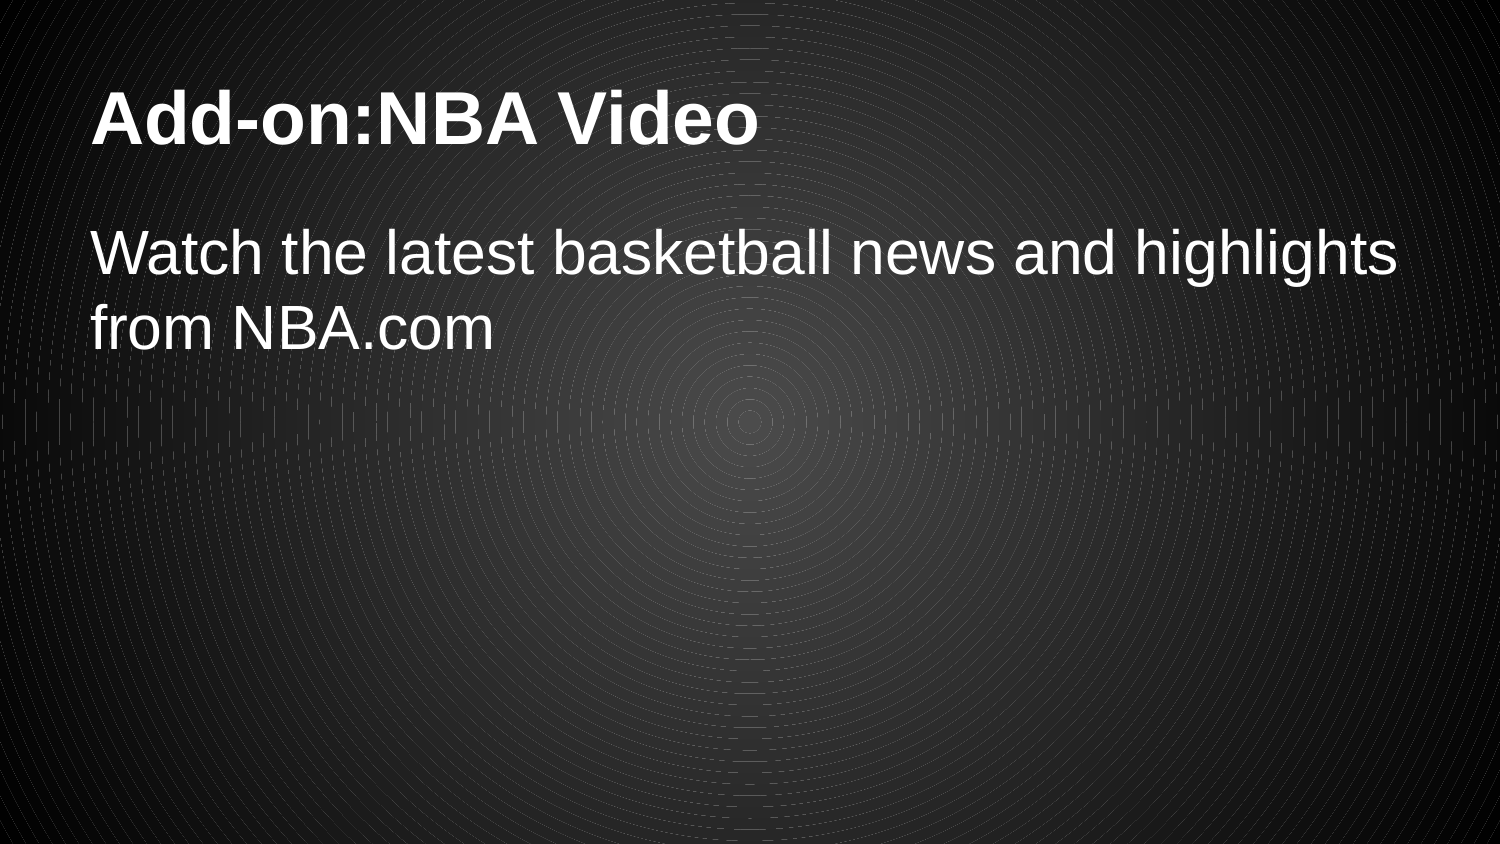

# Add-on:NBA Video
Watch the latest basketball news and highlights from NBA.com